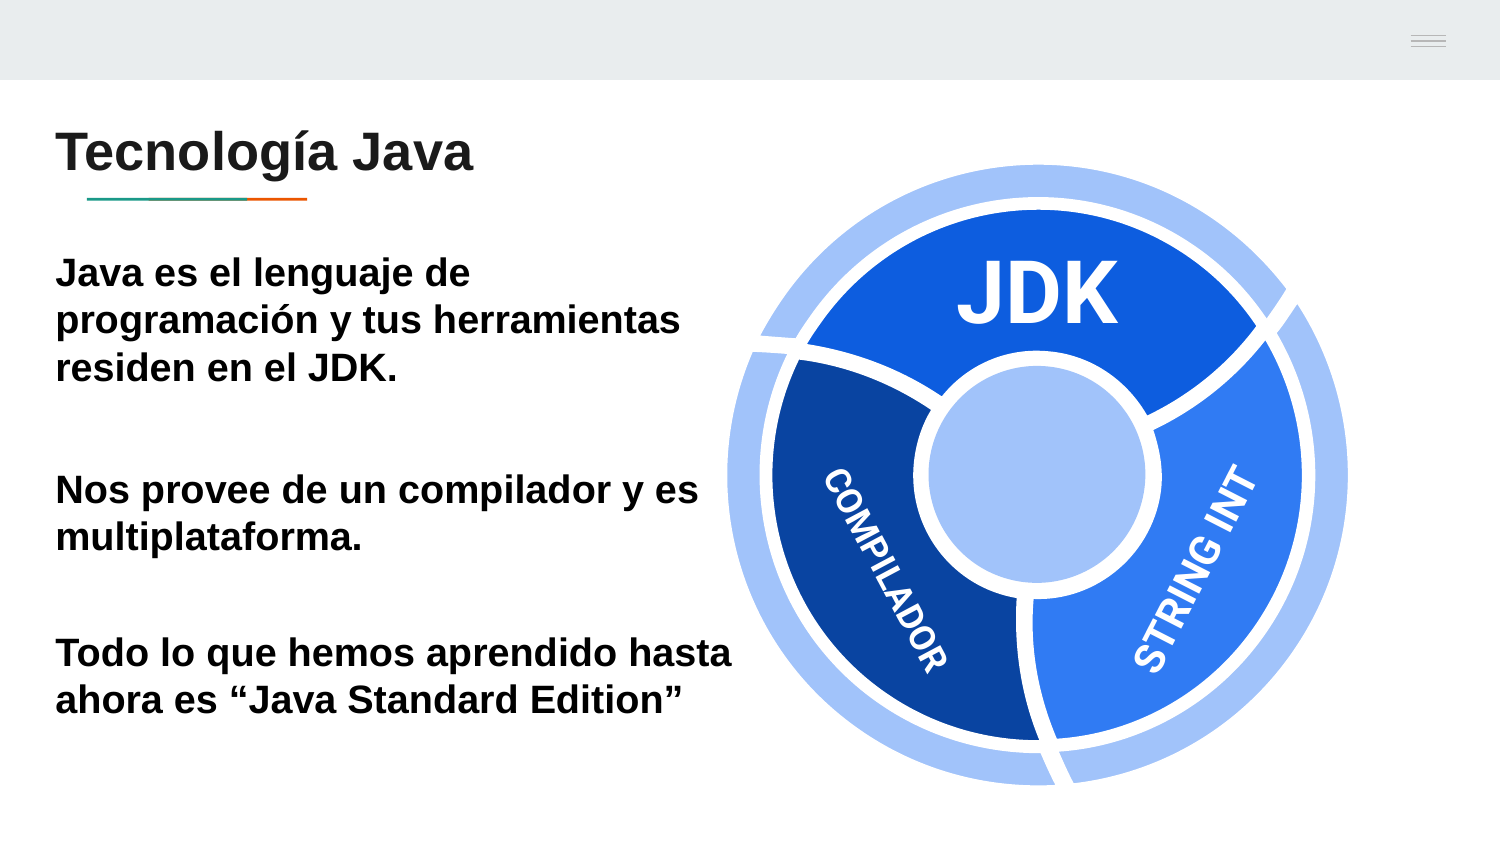

JDK
# Tecnología Java
Java es el lenguaje de programación y tus herramientas residen en el JDK.

STRING INT

COMPILADOR

Nos provee de un compilador y es multiplataforma.
Todo lo que hemos aprendido hasta ahora es “Java Standard Edition”